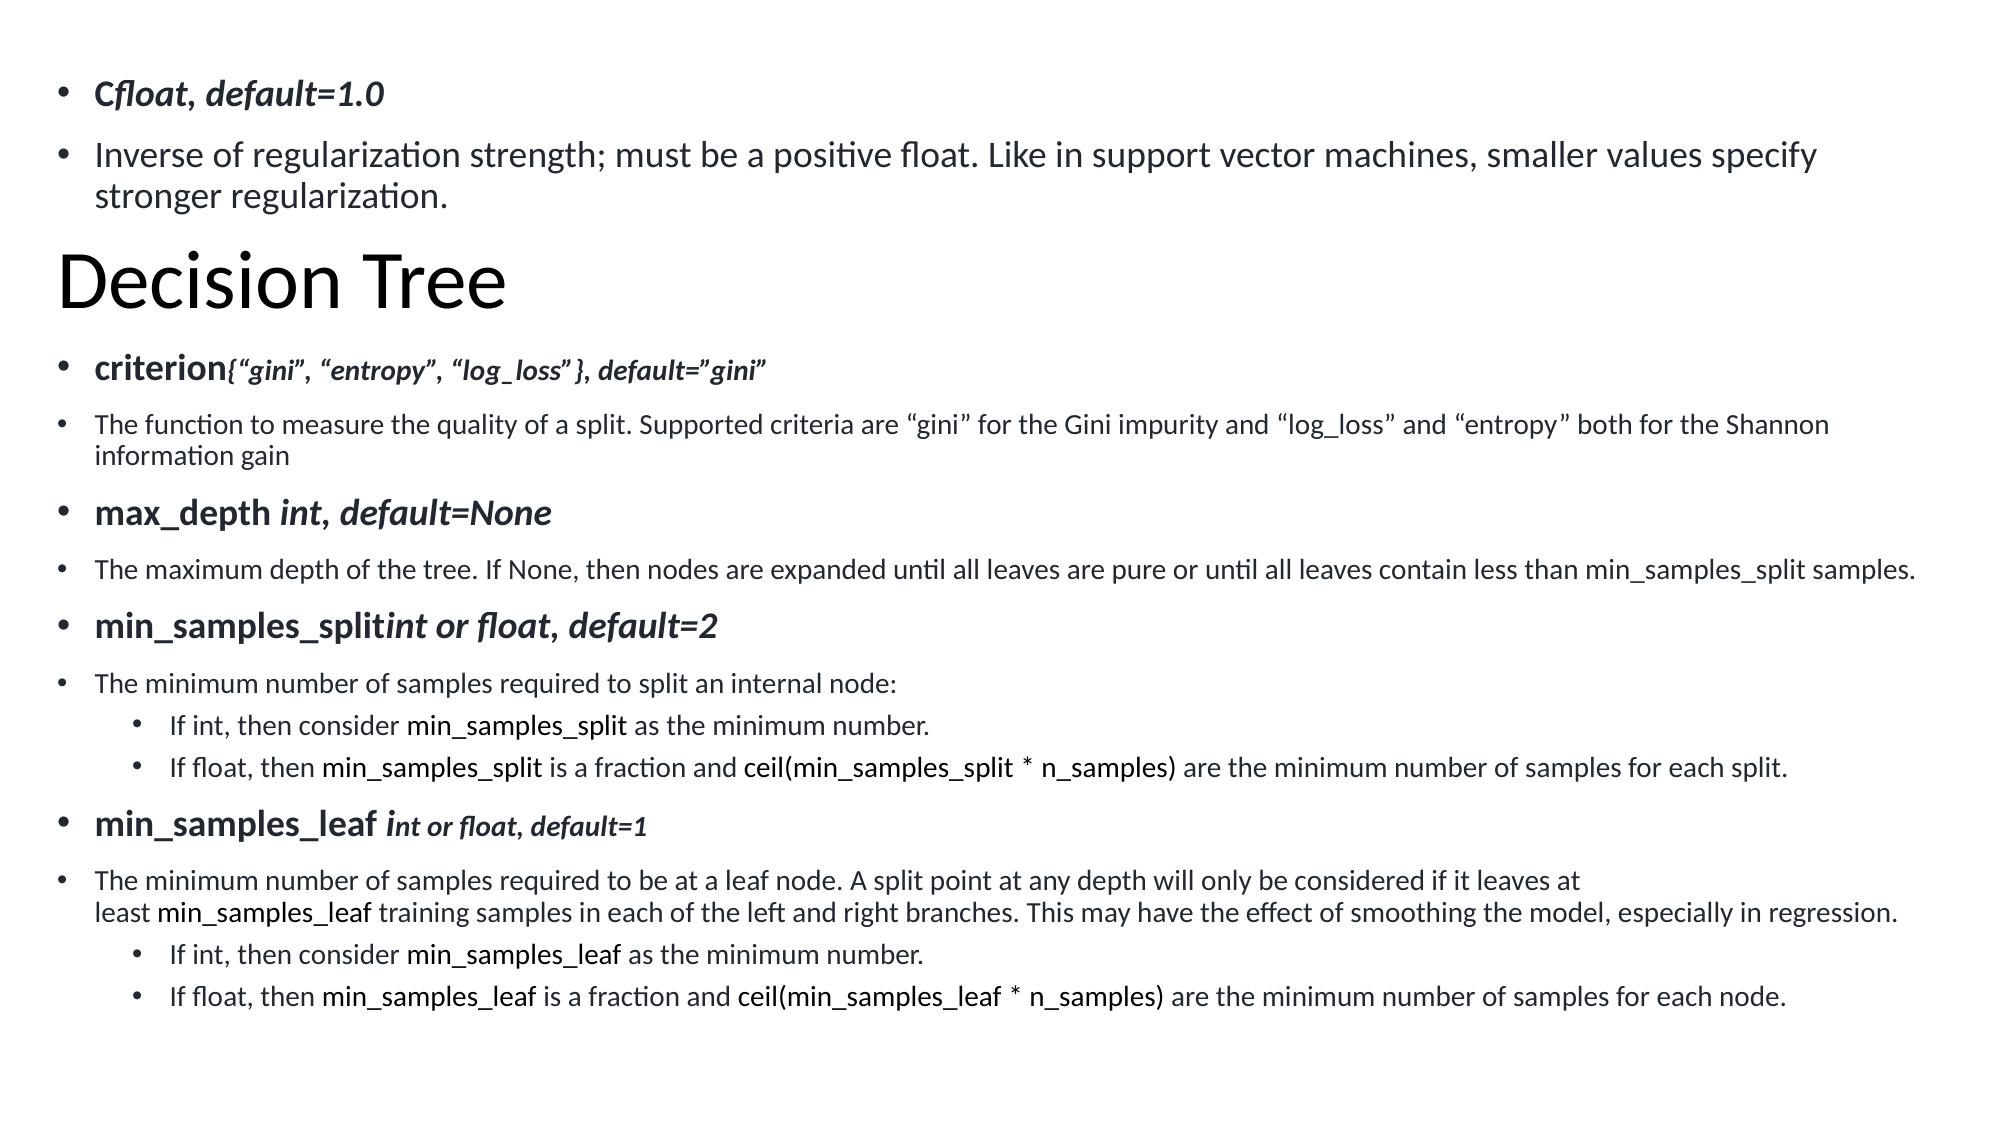

Cfloat, default=1.0
Inverse of regularization strength; must be a positive float. Like in support vector machines, smaller values specify stronger regularization.
Decision Tree
criterion{“gini”, “entropy”, “log_loss”}, default=”gini”
The function to measure the quality of a split. Supported criteria are “gini” for the Gini impurity and “log_loss” and “entropy” both for the Shannon information gain
max_depth int, default=None
The maximum depth of the tree. If None, then nodes are expanded until all leaves are pure or until all leaves contain less than min_samples_split samples.
min_samples_splitint or float, default=2
The minimum number of samples required to split an internal node:
If int, then consider min_samples_split as the minimum number.
If float, then min_samples_split is a fraction and ceil(min_samples_split * n_samples) are the minimum number of samples for each split.
min_samples_leaf int or float, default=1
The minimum number of samples required to be at a leaf node. A split point at any depth will only be considered if it leaves at least min_samples_leaf training samples in each of the left and right branches. This may have the effect of smoothing the model, especially in regression.
If int, then consider min_samples_leaf as the minimum number.
If float, then min_samples_leaf is a fraction and ceil(min_samples_leaf * n_samples) are the minimum number of samples for each node.